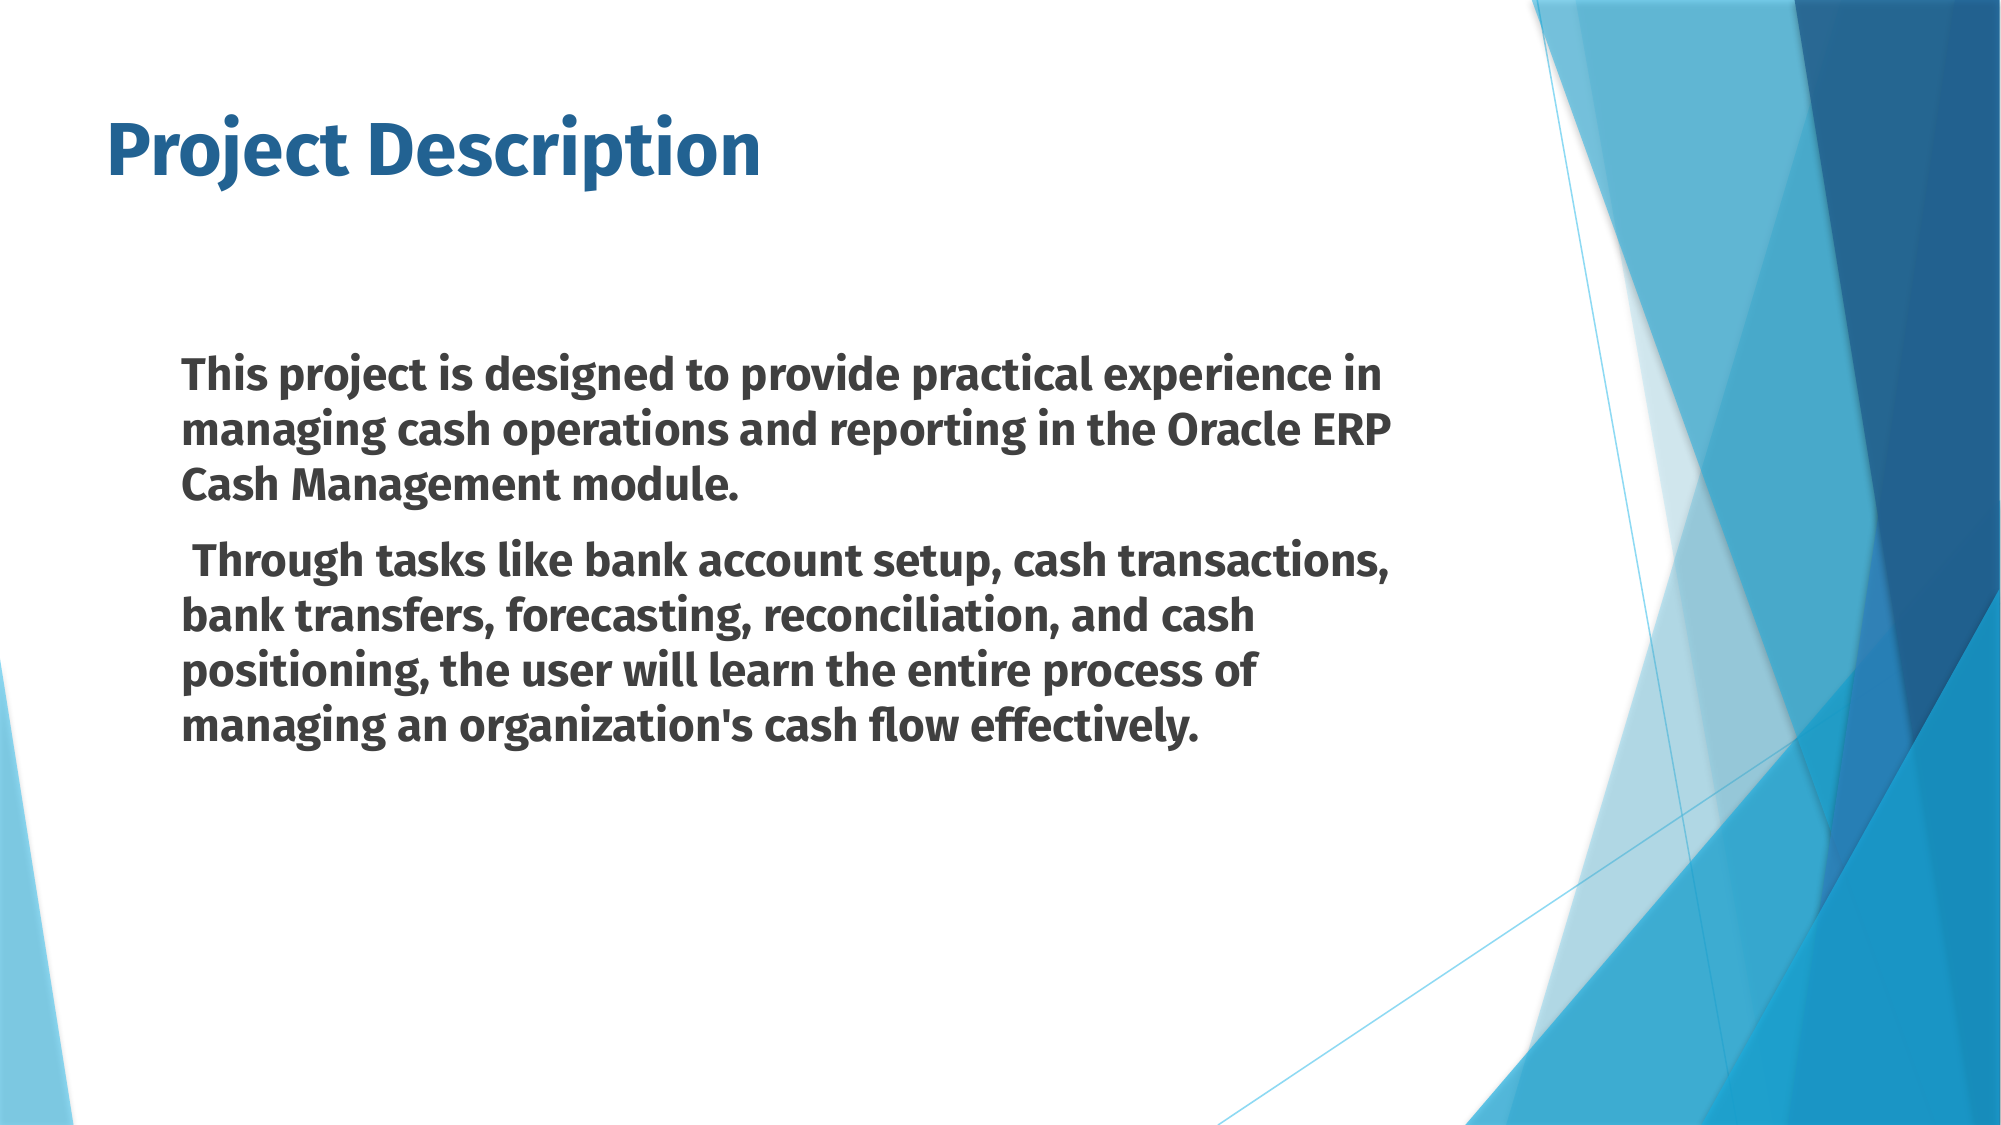

# Project Description
This project is designed to provide practical experience in managing cash operations and reporting in the Oracle ERP Cash Management module.
 Through tasks like bank account setup, cash transactions, bank transfers, forecasting, reconciliation, and cash positioning, the user will learn the entire process of managing an organization's cash flow effectively.